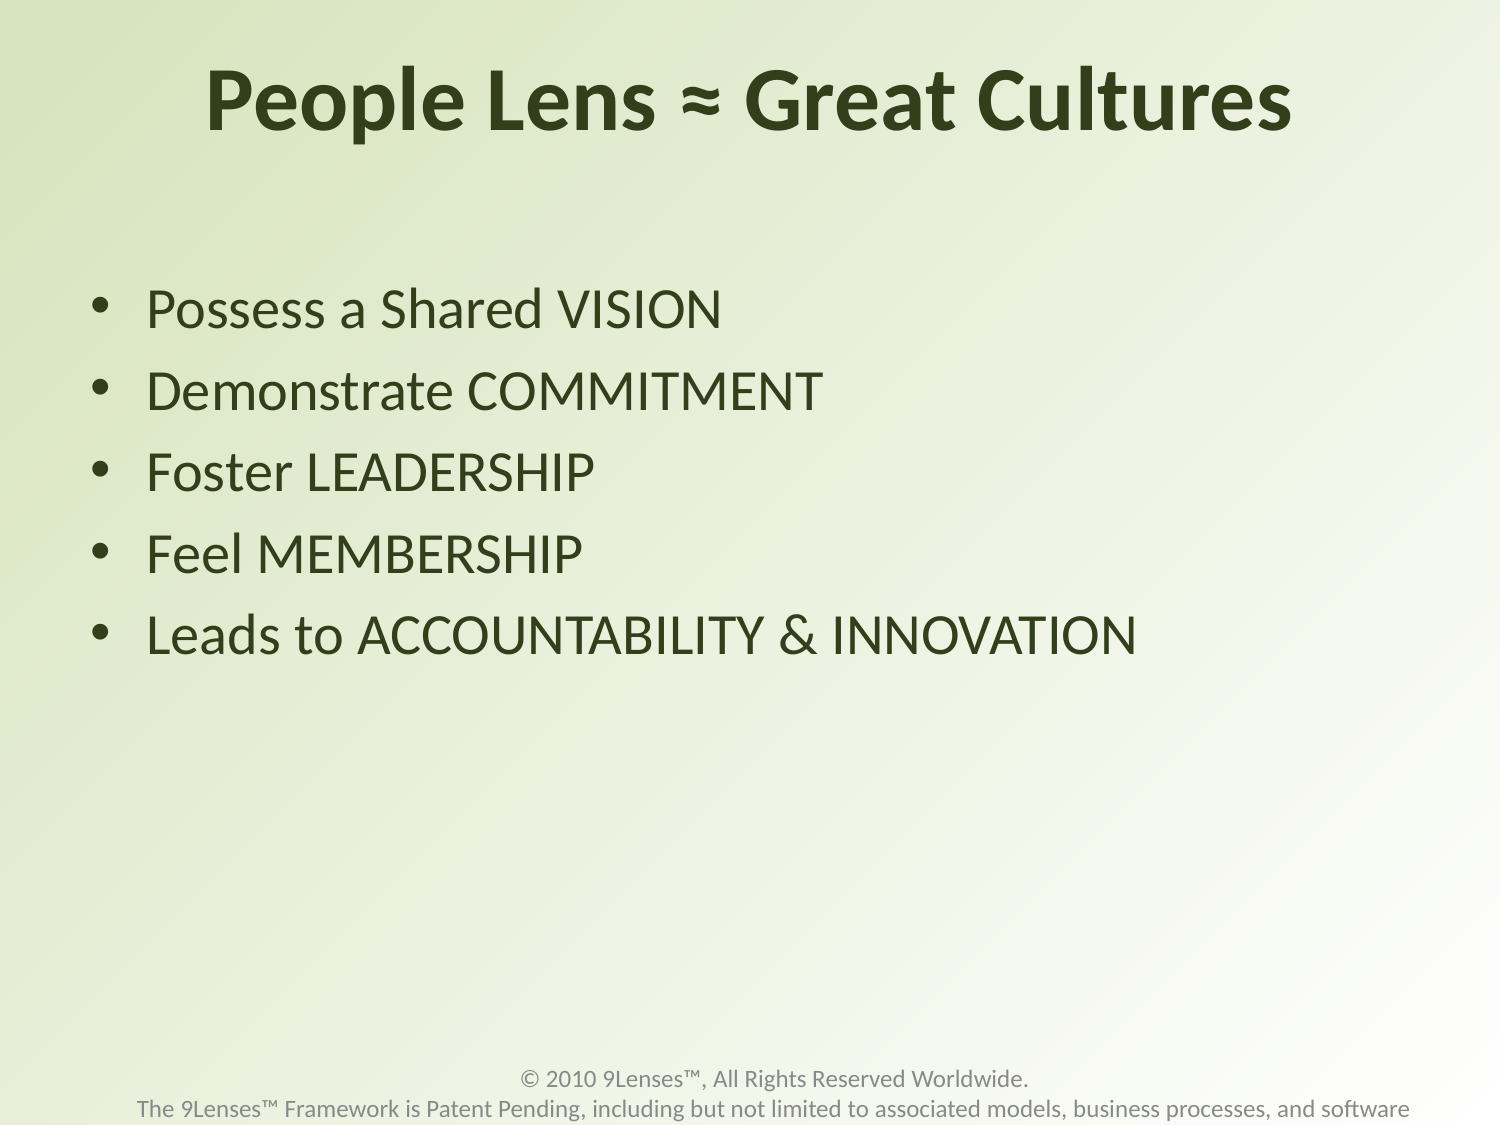

# People Lens ≈ Great Cultures
Possess a Shared VISION
Demonstrate COMMITMENT
Foster LEADERSHIP
Feel MEMBERSHIP
Leads to ACCOUNTABILITY & INNOVATION